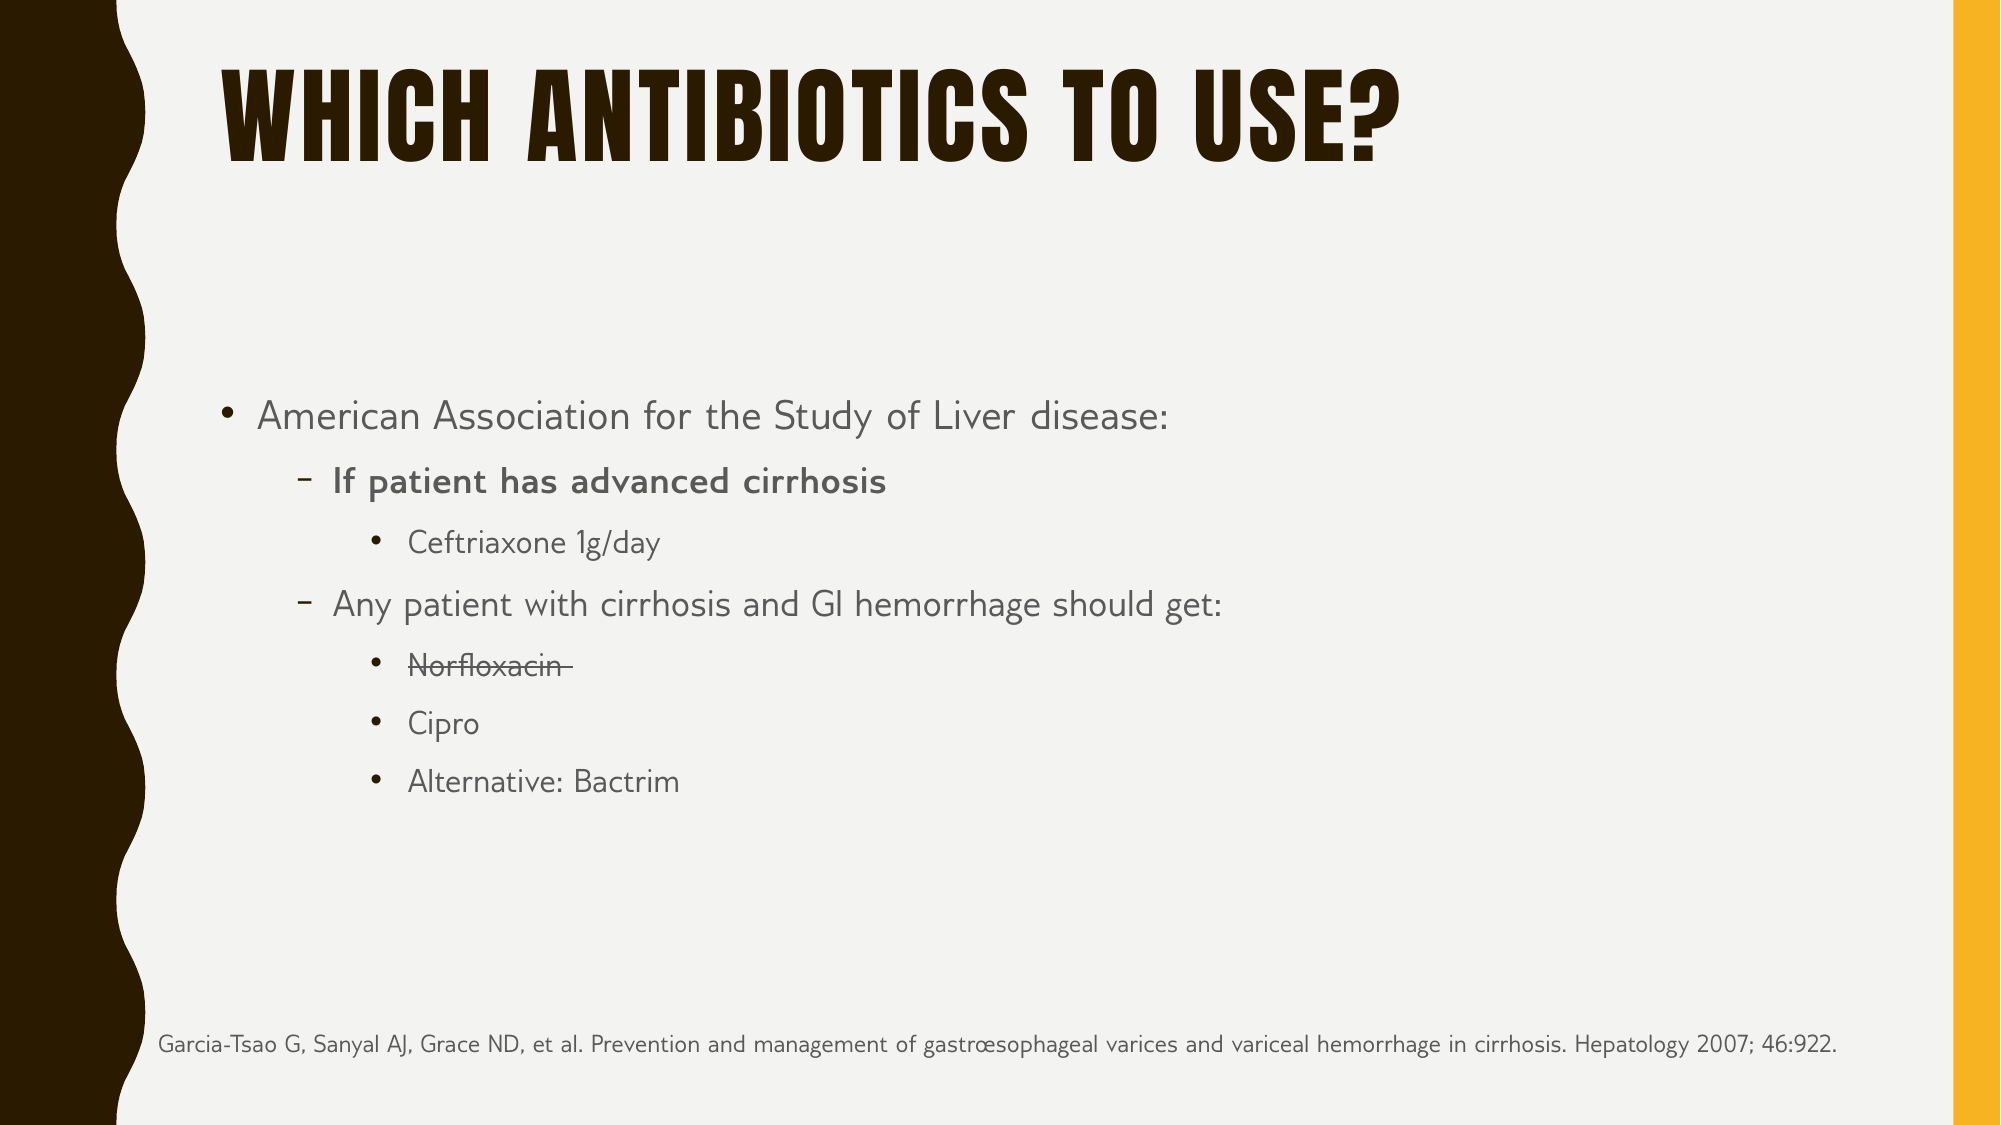

# Which Antibiotics to Use?
American Association for the Study of Liver disease:
If patient has advanced cirrhosis
Ceftriaxone 1g/day
Any patient with cirrhosis and GI hemorrhage should get:
Norfloxacin
Cipro
Alternative: Bactrim
Garcia-Tsao G, Sanyal AJ, Grace ND, et al. Prevention and management of gastroesophageal varices and variceal hemorrhage in cirrhosis. Hepatology 2007; 46:922.